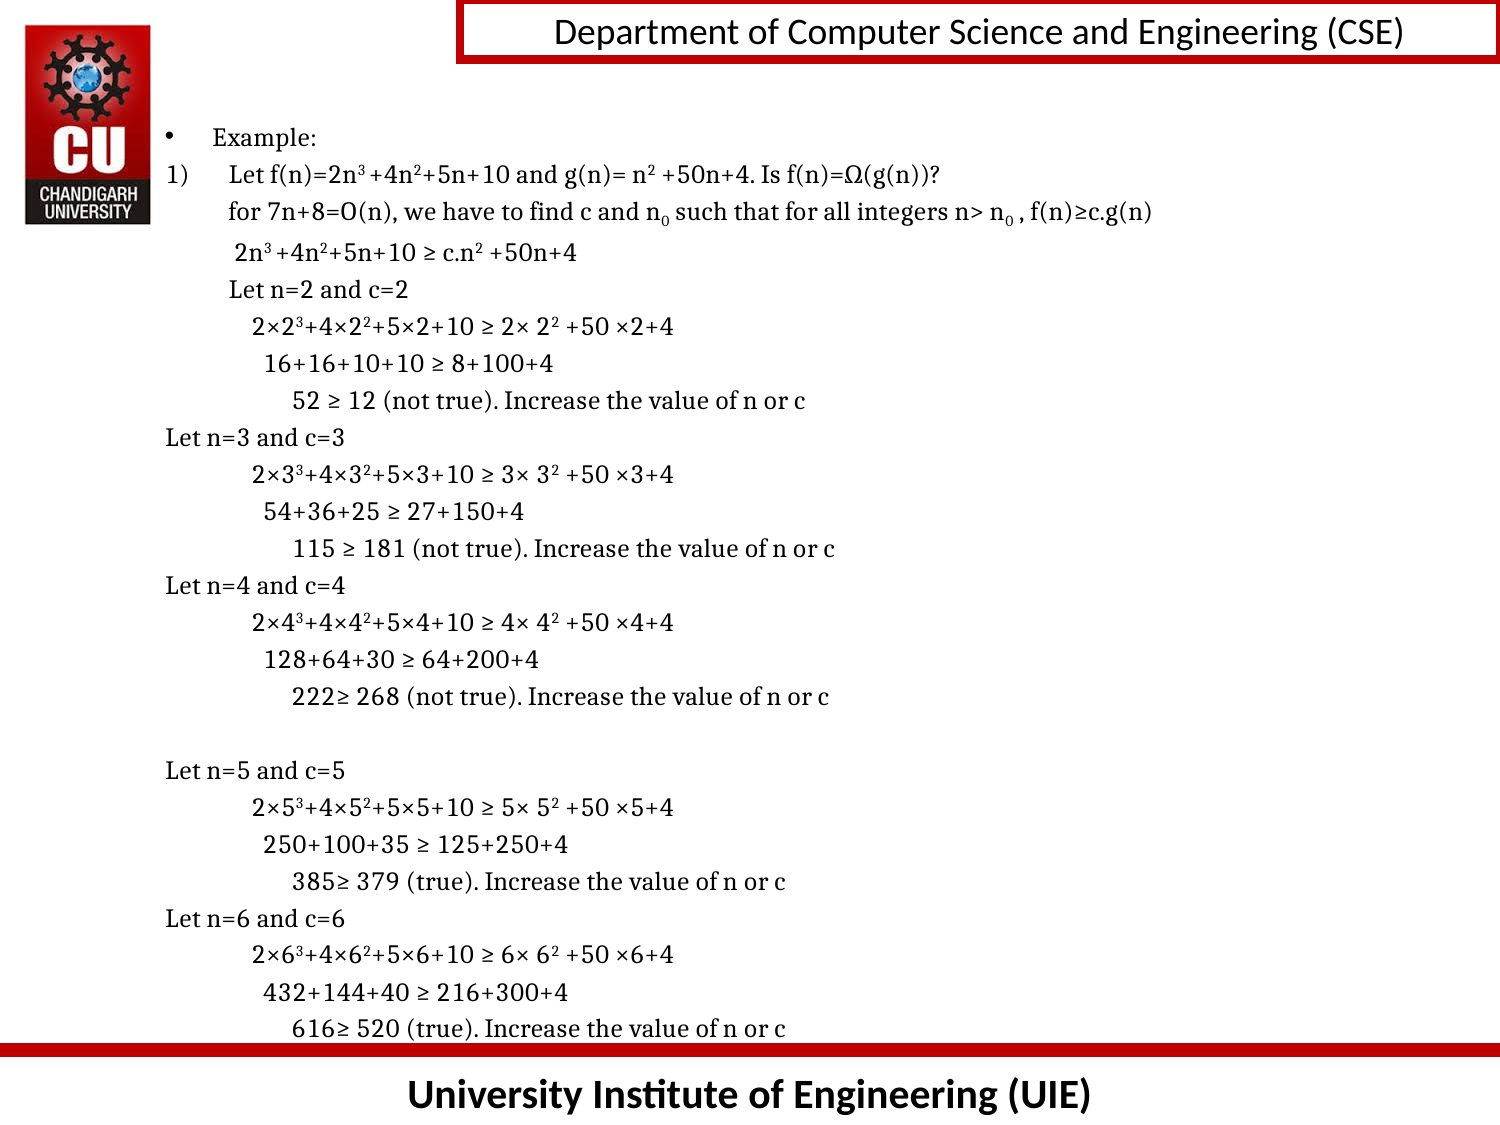

Example:
Let f(n)=2n3 +4n2+5n+10 and g(n)= n2 +50n+4. Is f(n)=Ω(g(n))?
	for 7n+8=O(n), we have to find c and n0 such that for all integers n> n0 , f(n)≥c.g(n)
			 2n3 +4n2+5n+10 ≥ c.n2 +50n+4
	Let n=2 and c=2
			    2×23+4×22+5×2+10 ≥ 2× 22 +50 ×2+4
			      16+16+10+10 ≥ 8+100+4
			           52 ≥ 12 (not true). Increase the value of n or c
Let n=3 and c=3
			    2×33+4×32+5×3+10 ≥ 3× 32 +50 ×3+4
			      54+36+25 ≥ 27+150+4
			           115 ≥ 181 (not true). Increase the value of n or c
Let n=4 and c=4
			    2×43+4×42+5×4+10 ≥ 4× 42 +50 ×4+4
			      128+64+30 ≥ 64+200+4
			           222≥ 268 (not true). Increase the value of n or c

Let n=5 and c=5
			    2×53+4×52+5×5+10 ≥ 5× 52 +50 ×5+4
			      250+100+35 ≥ 125+250+4
			           385≥ 379 (true). Increase the value of n or c
Let n=6 and c=6
			    2×63+4×62+5×6+10 ≥ 6× 62 +50 ×6+4
			      432+144+40 ≥ 216+300+4
			           616≥ 520 (true). Increase the value of n or c